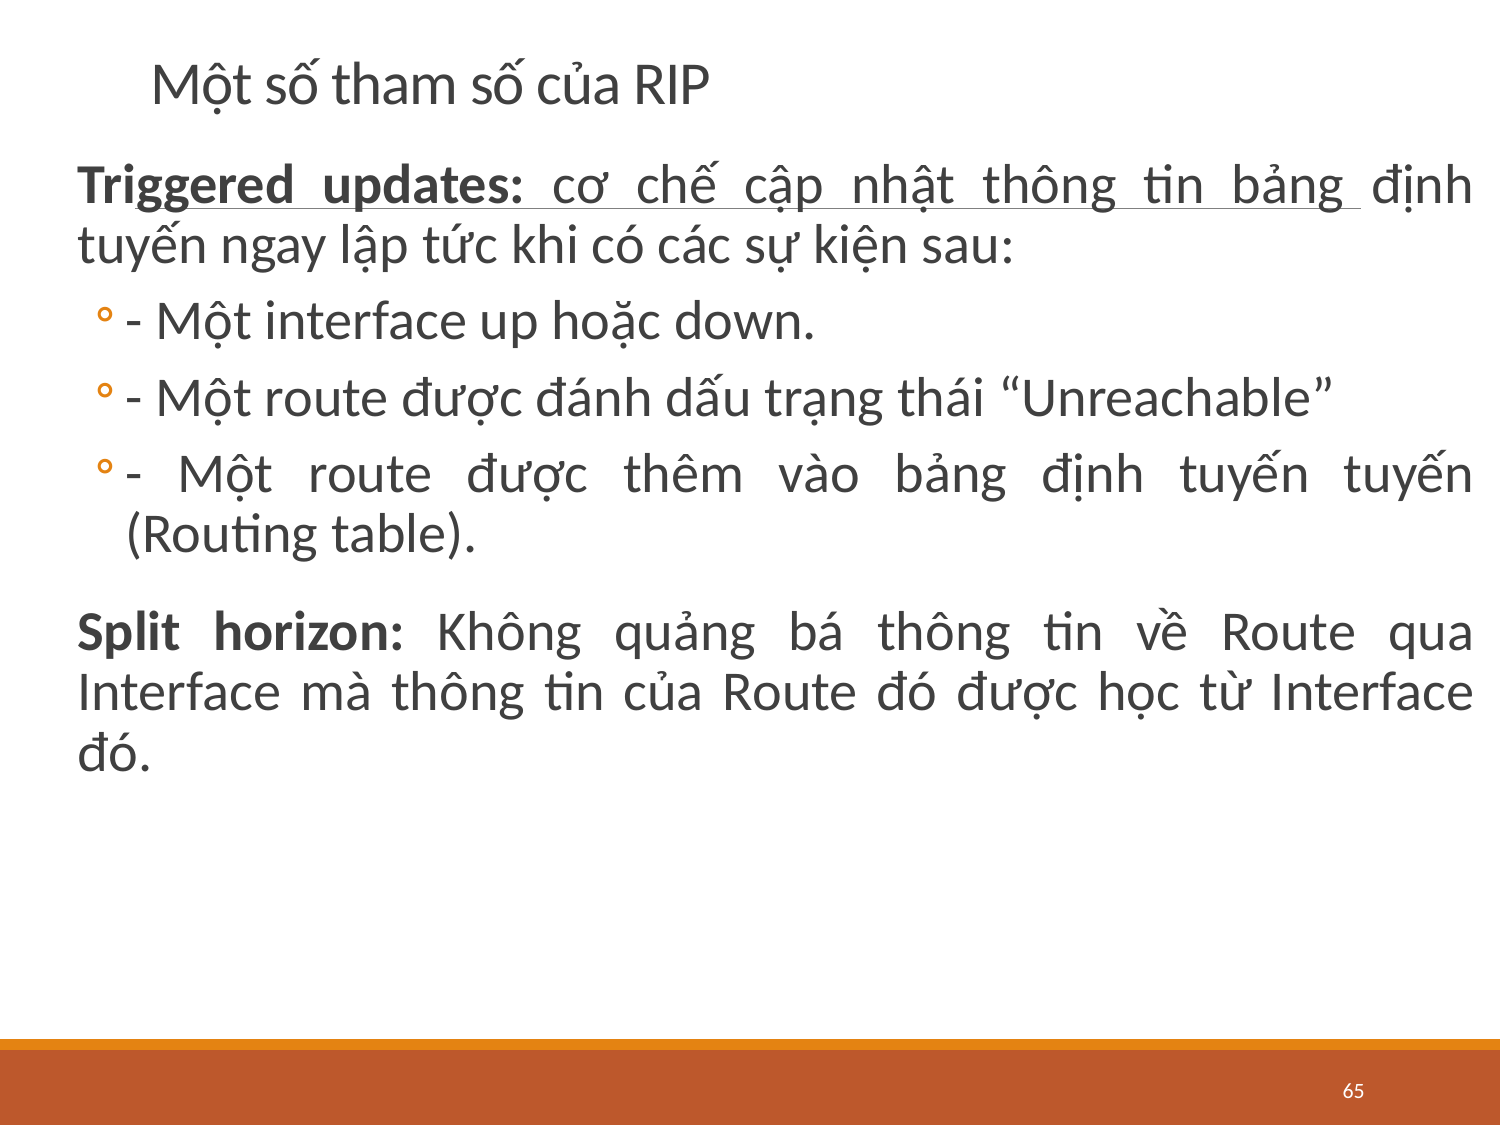

# Một số tham số của RIP
Triggered updates: cơ chế cập nhật thông tin bảng định tuyến ngay lập tức khi có các sự kiện sau:
- Một interface up hoặc down.
- Một route được đánh dấu trạng thái “Unreachable”
- Một route được thêm vào bảng định tuyến tuyến (Routing table).
Split horizon: Không quảng bá thông tin về Route qua Interface mà thông tin của Route đó được học từ Interface đó.
65